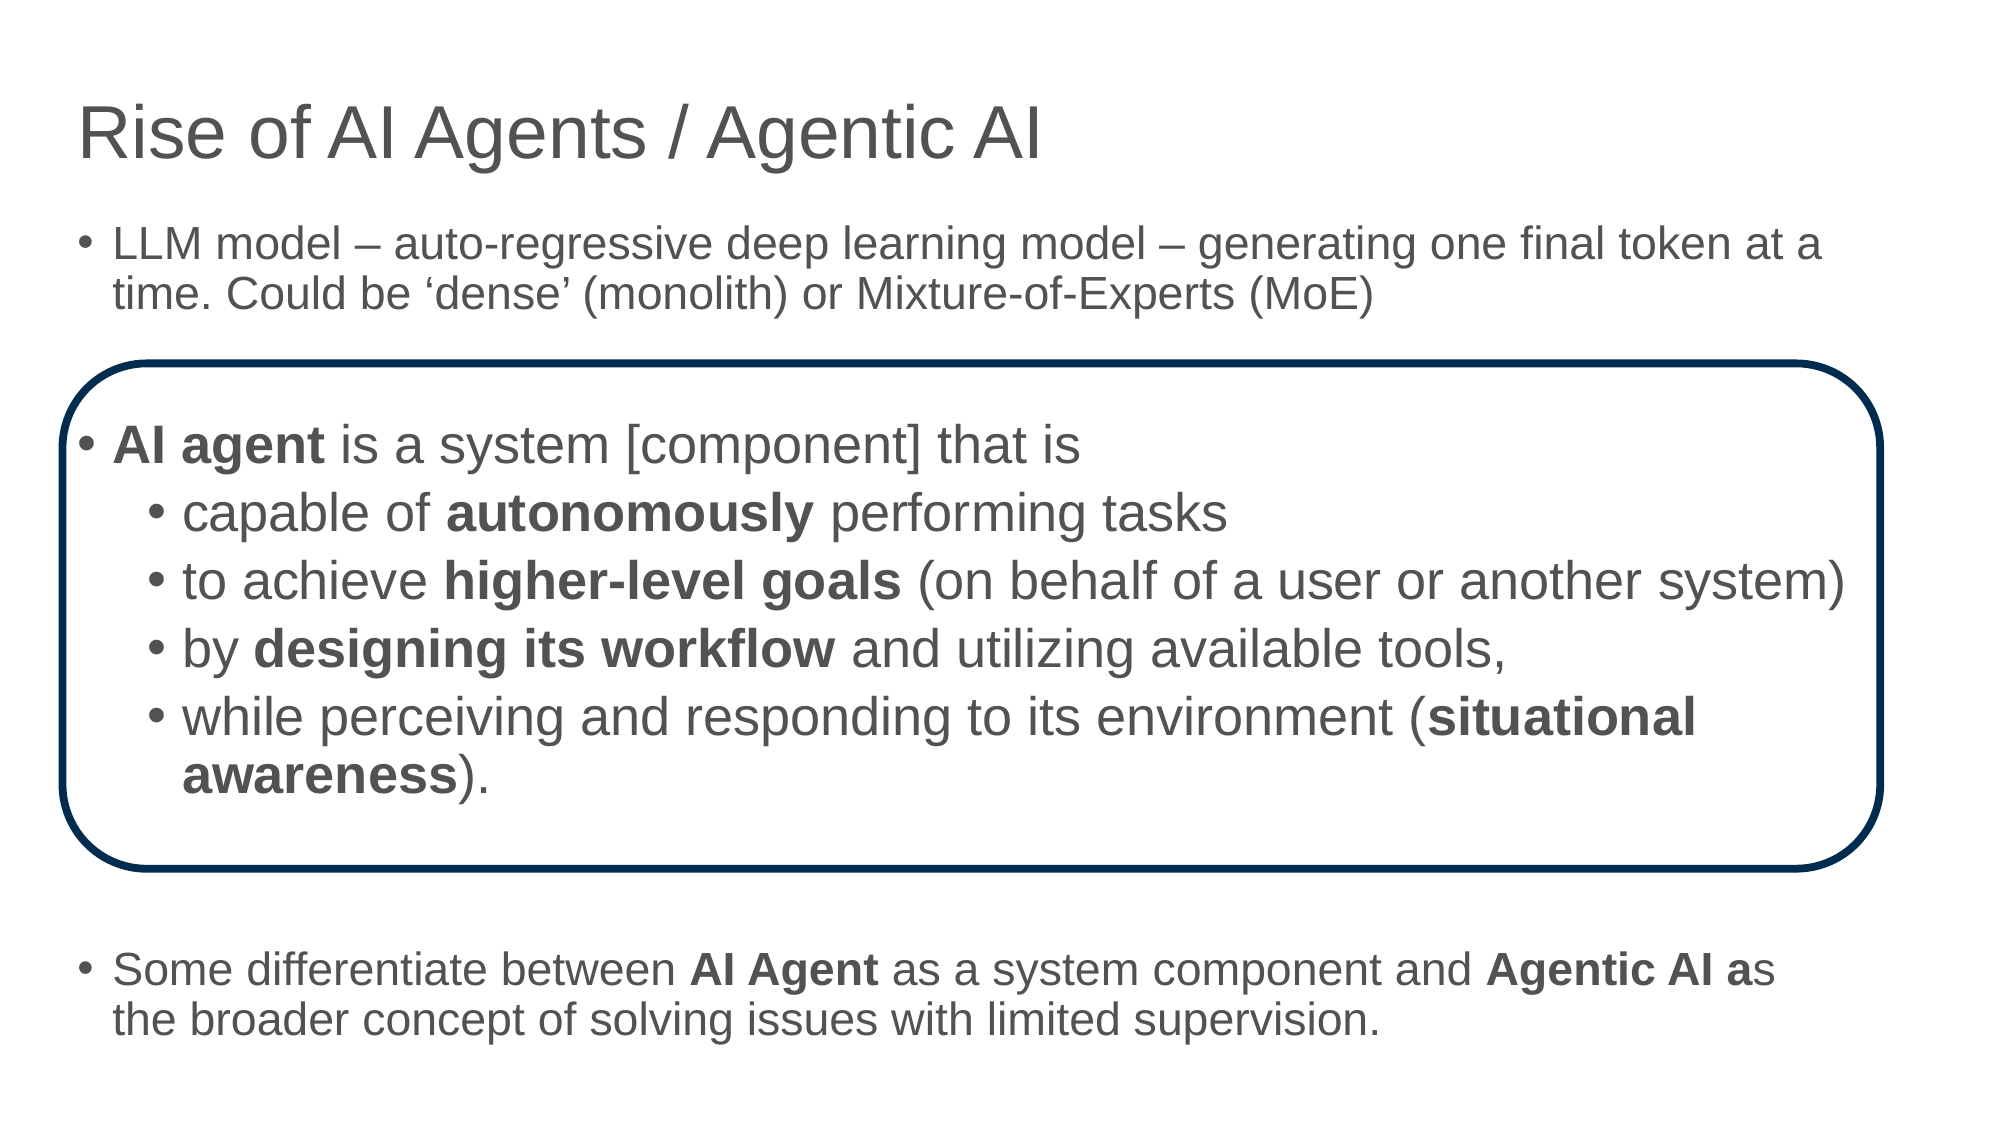

# Rise of AI Agents / Agentic AI
LLM model – auto-regressive deep learning model – generating one final token at a time. Could be ‘dense’ (monolith) or Mixture-of-Experts (MoE)

AI agent is a system [component] that is
capable of autonomously performing tasks
to achieve higher-level goals (on behalf of a user or another system)
by designing its workflow and utilizing available tools,
while perceiving and responding to its environment (situational awareness).

Some differentiate between AI Agent as a system component and Agentic AI as the broader concept of solving issues with limited supervision.